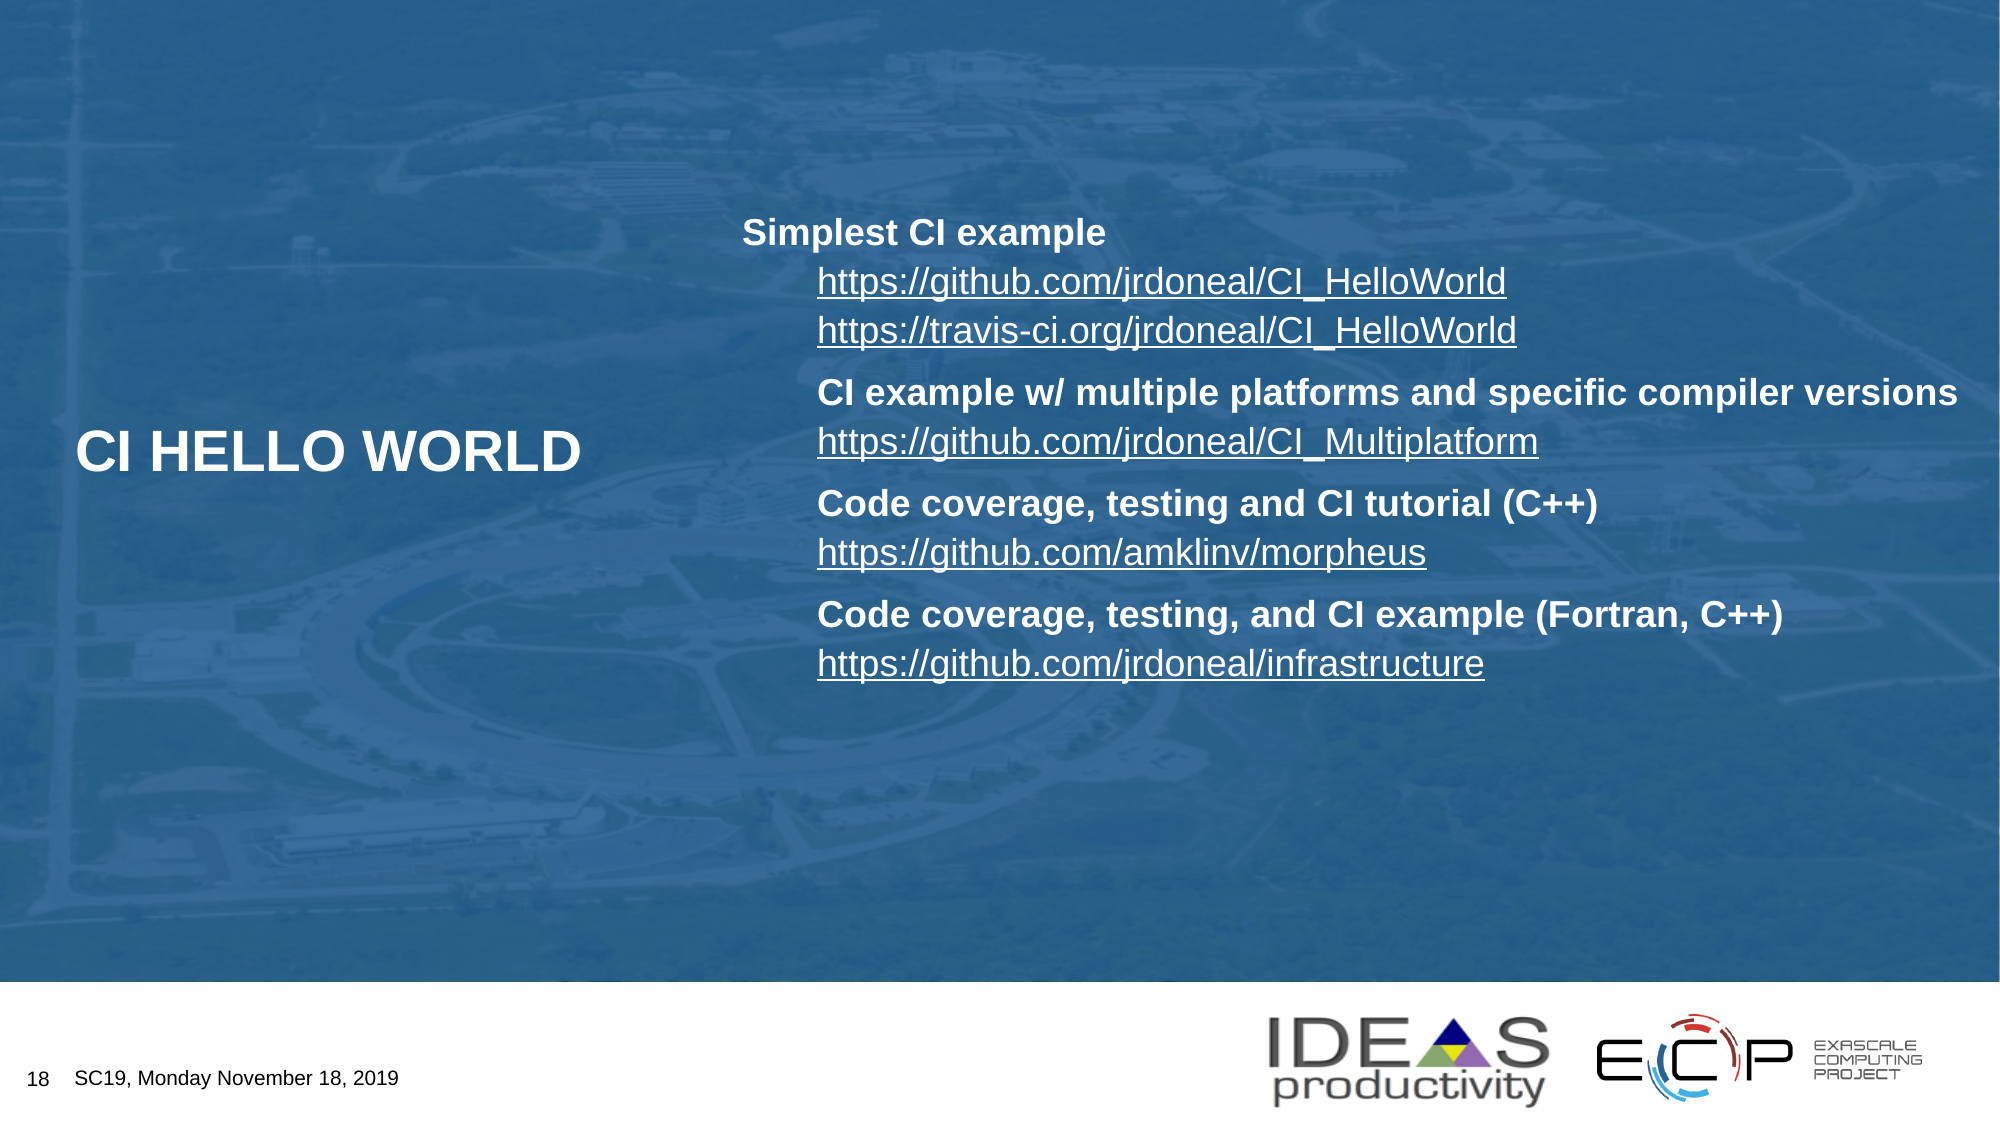

CI Hello World
Simplest CI example
https://github.com/jrdoneal/CI_HelloWorld
https://travis-ci.org/jrdoneal/CI_HelloWorld
CI example w/ multiple platforms and specific compiler versions
https://github.com/jrdoneal/CI_Multiplatform
Code coverage, testing and CI tutorial (C++)
https://github.com/amklinv/morpheus
Code coverage, testing, and CI example (Fortran, C++)
https://github.com/jrdoneal/infrastructure